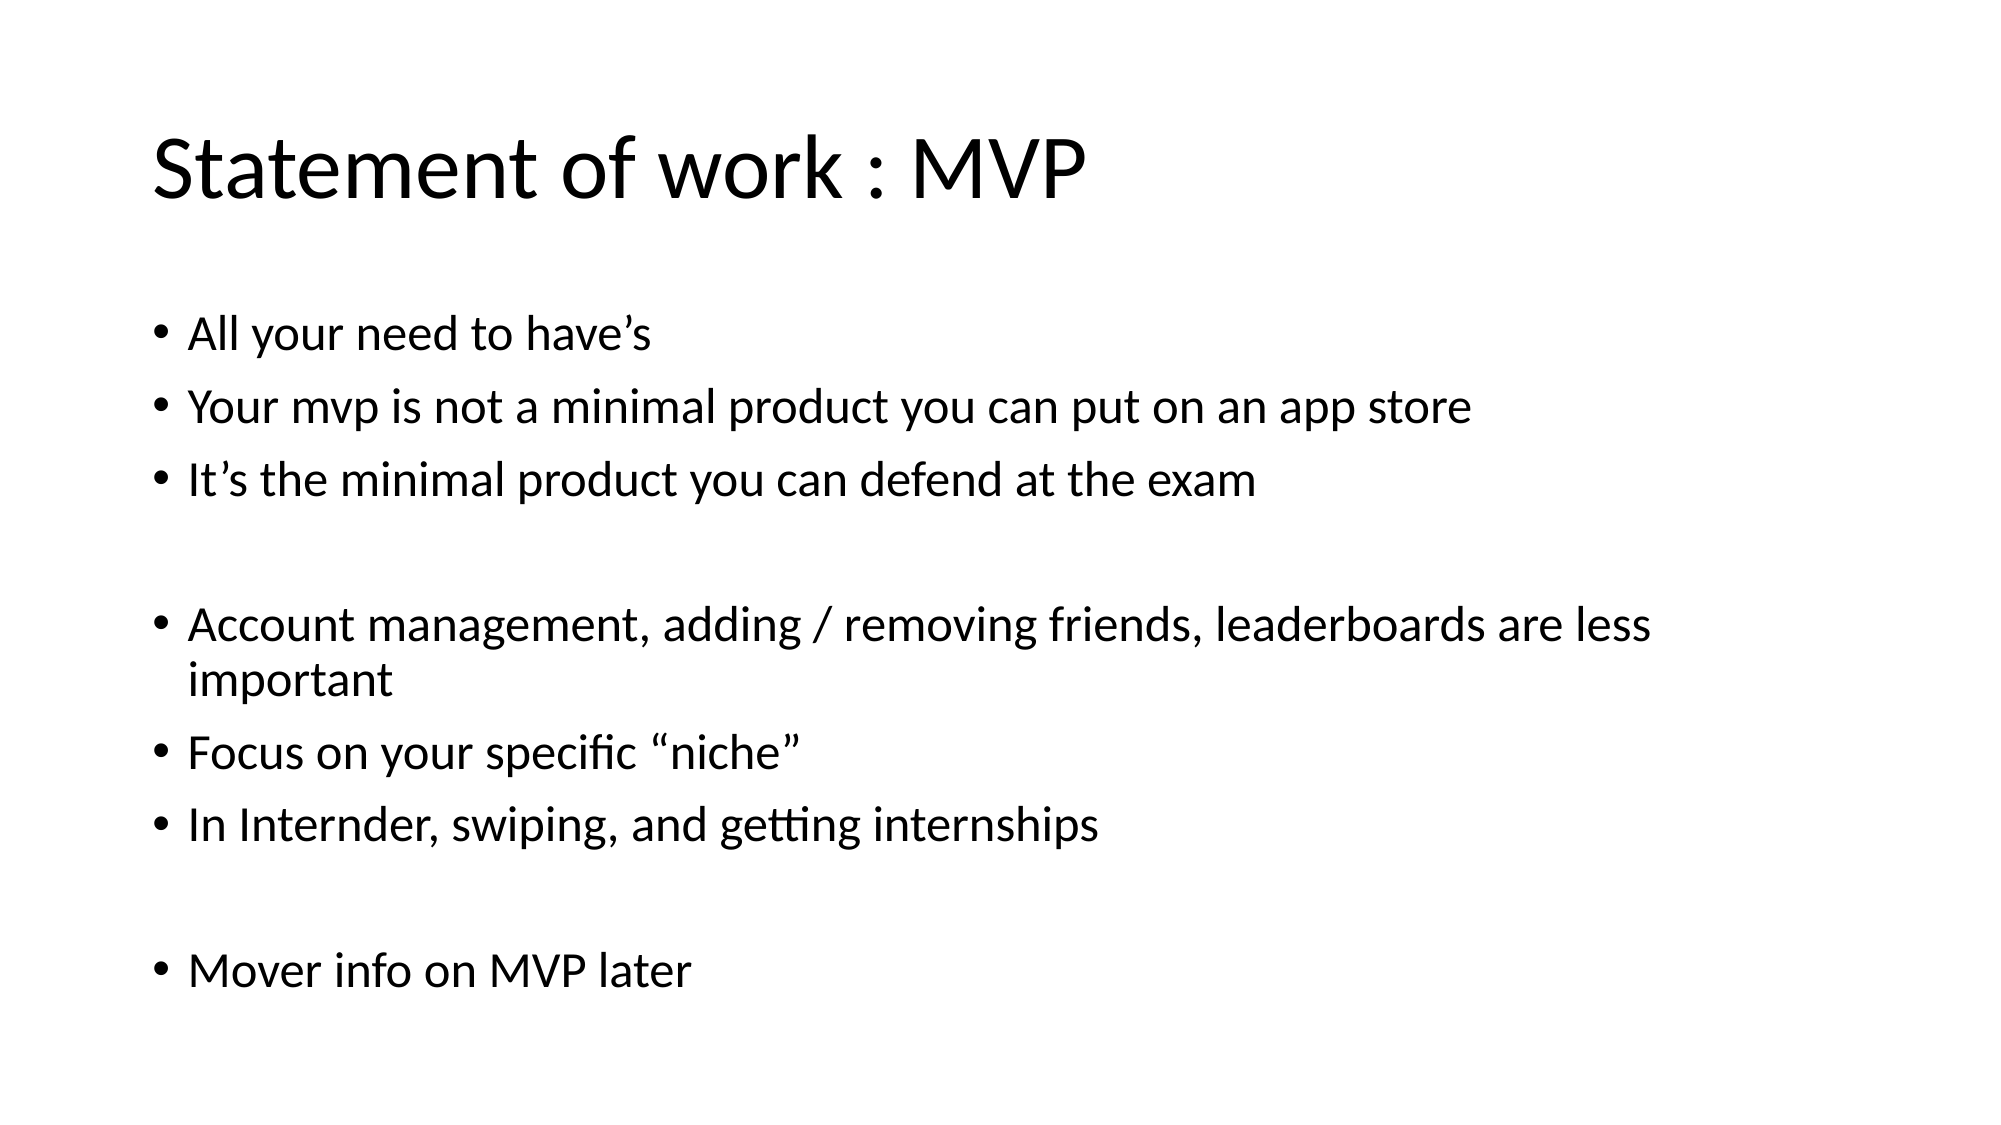

# Statement of work : MVP
All your need to have’s
Your mvp is not a minimal product you can put on an app store
It’s the minimal product you can defend at the exam

Account management, adding / removing friends, leaderboards are less important
Focus on your specific “niche”
In Internder, swiping, and getting internships

Mover info on MVP later